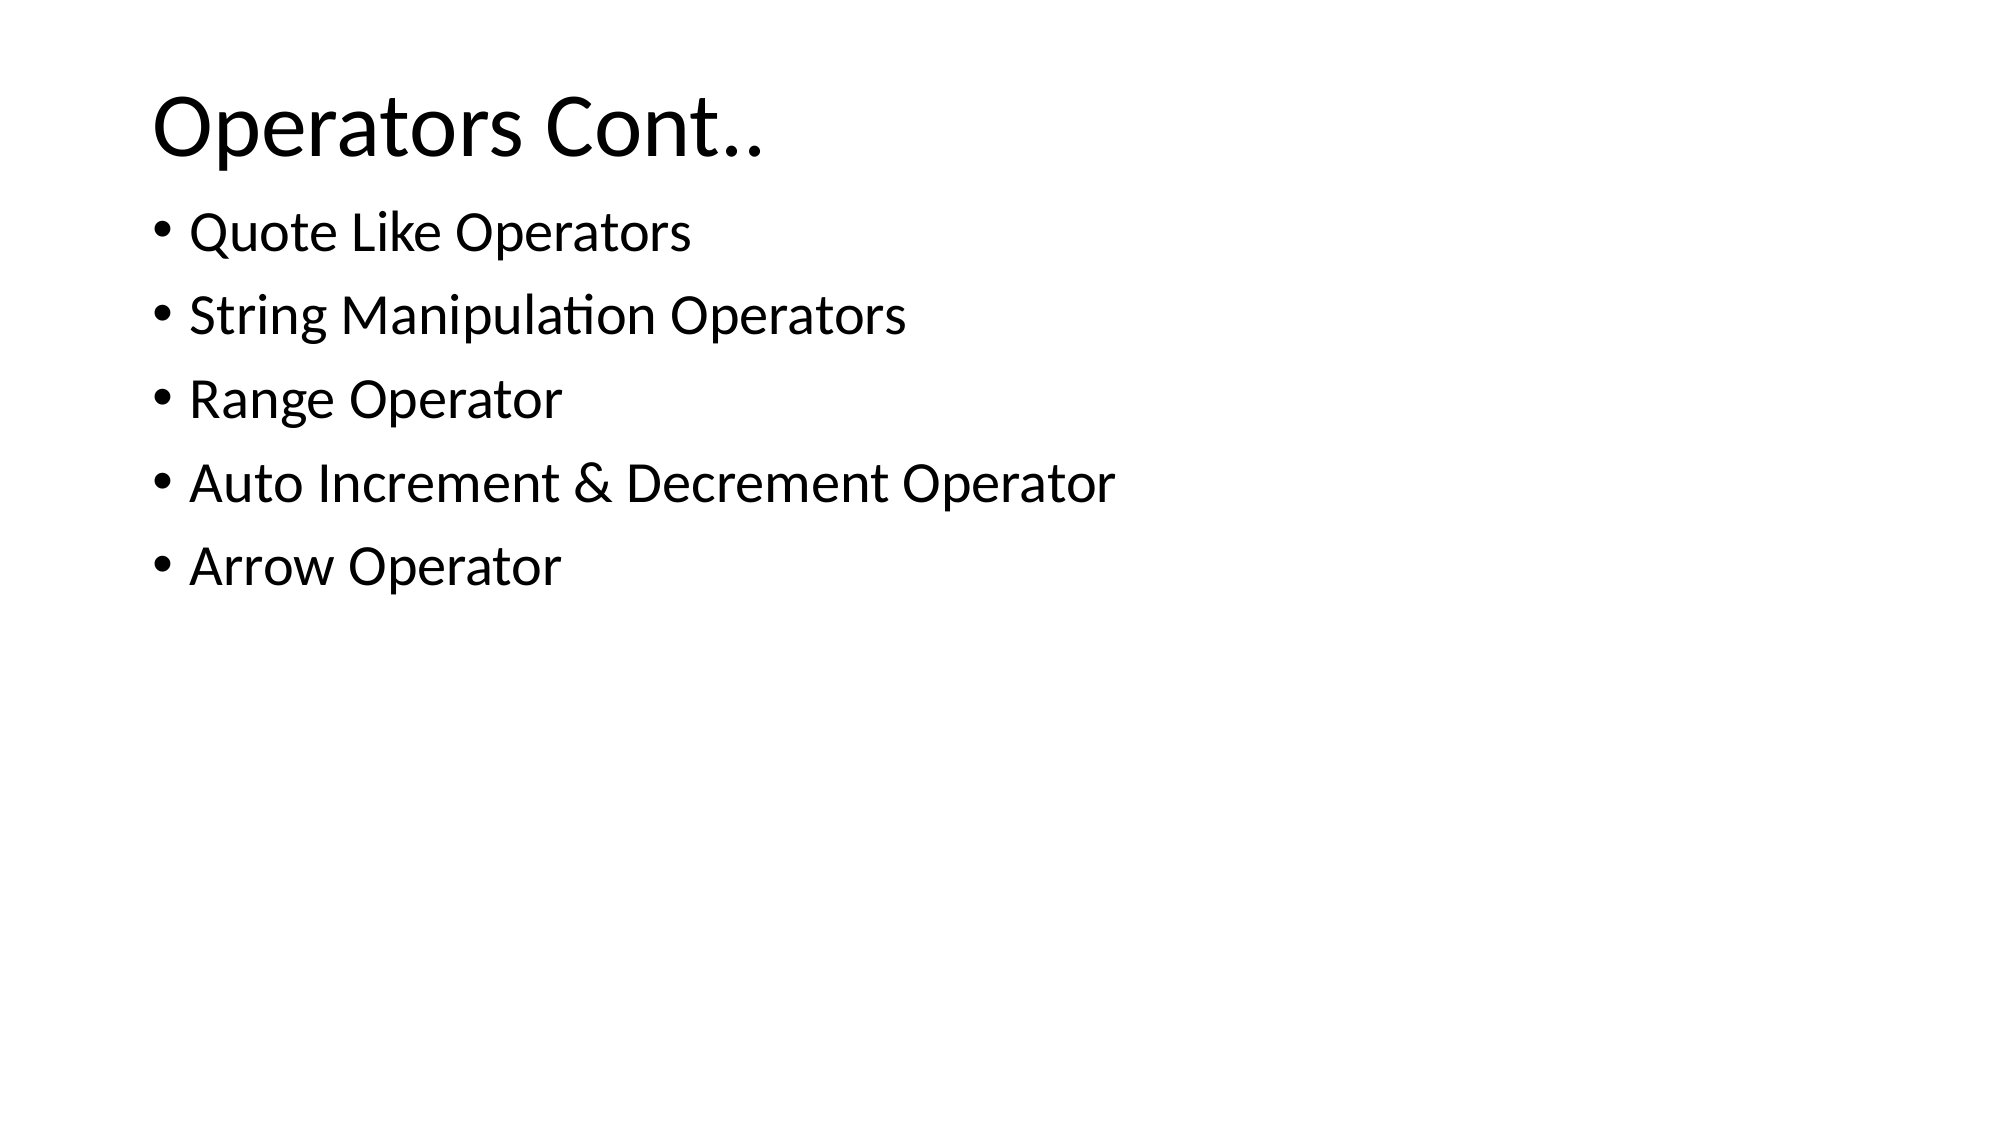

# Operators Cont..
Quote Like Operators
String Manipulation Operators
Range Operator
Auto Increment & Decrement Operator
Arrow Operator